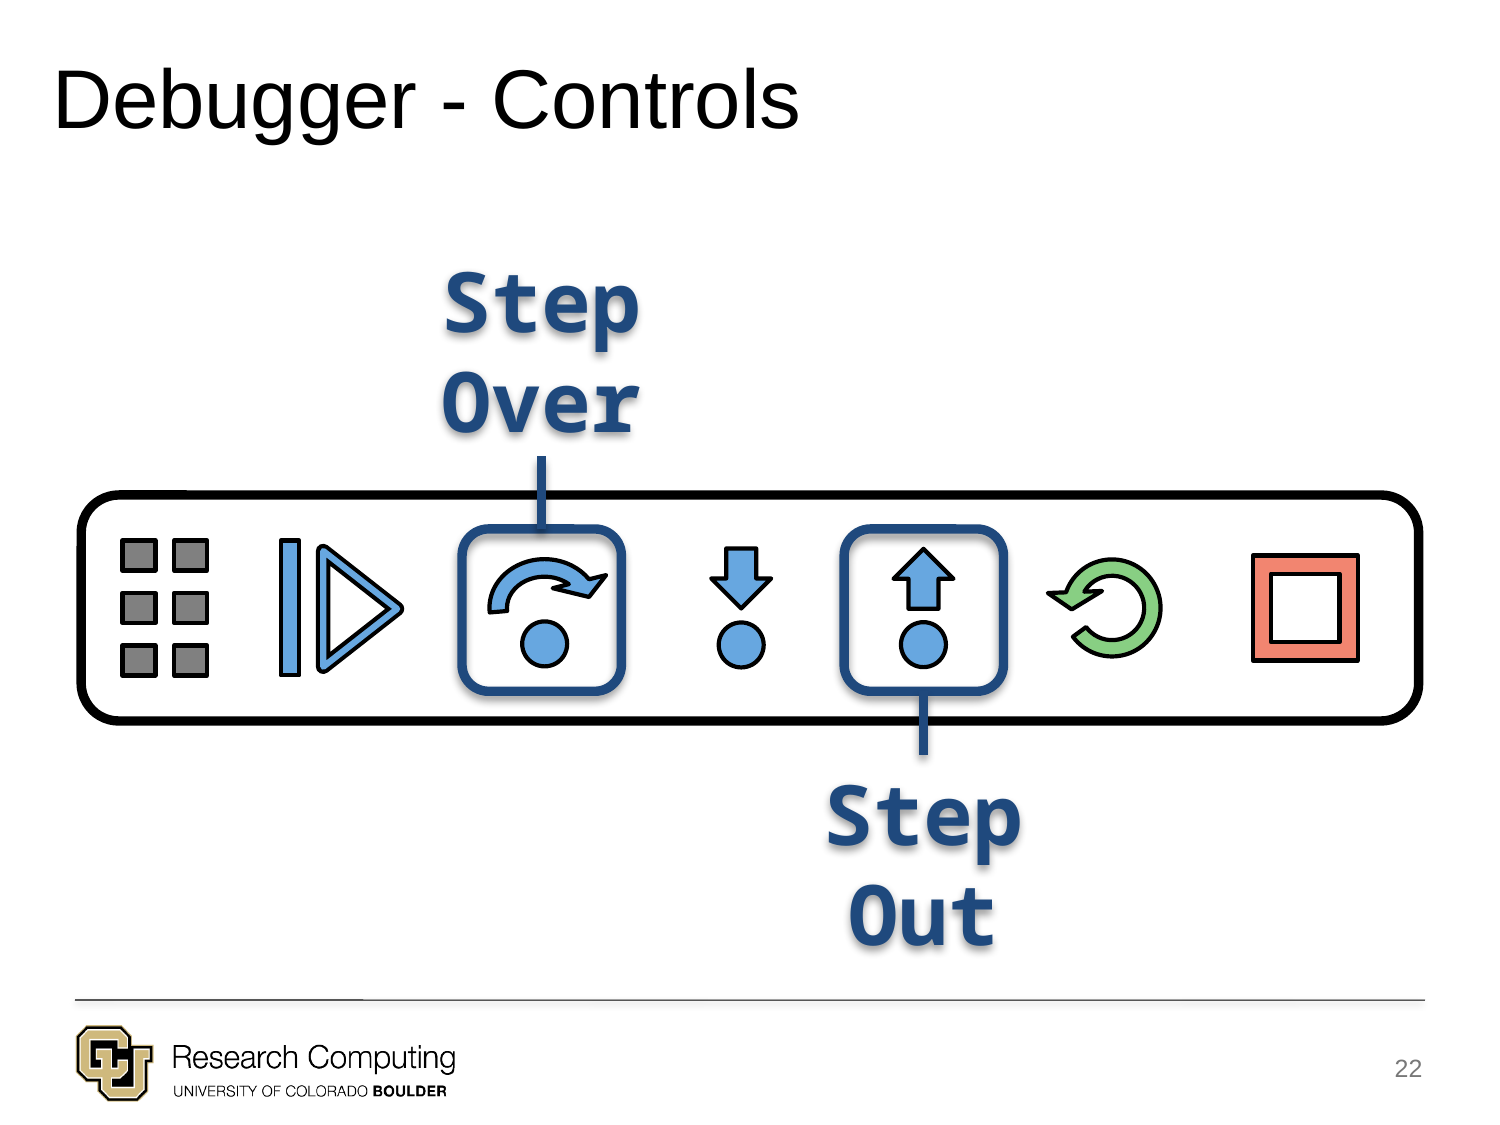

Debugger - Controls
Step
Over

Step
Out

22